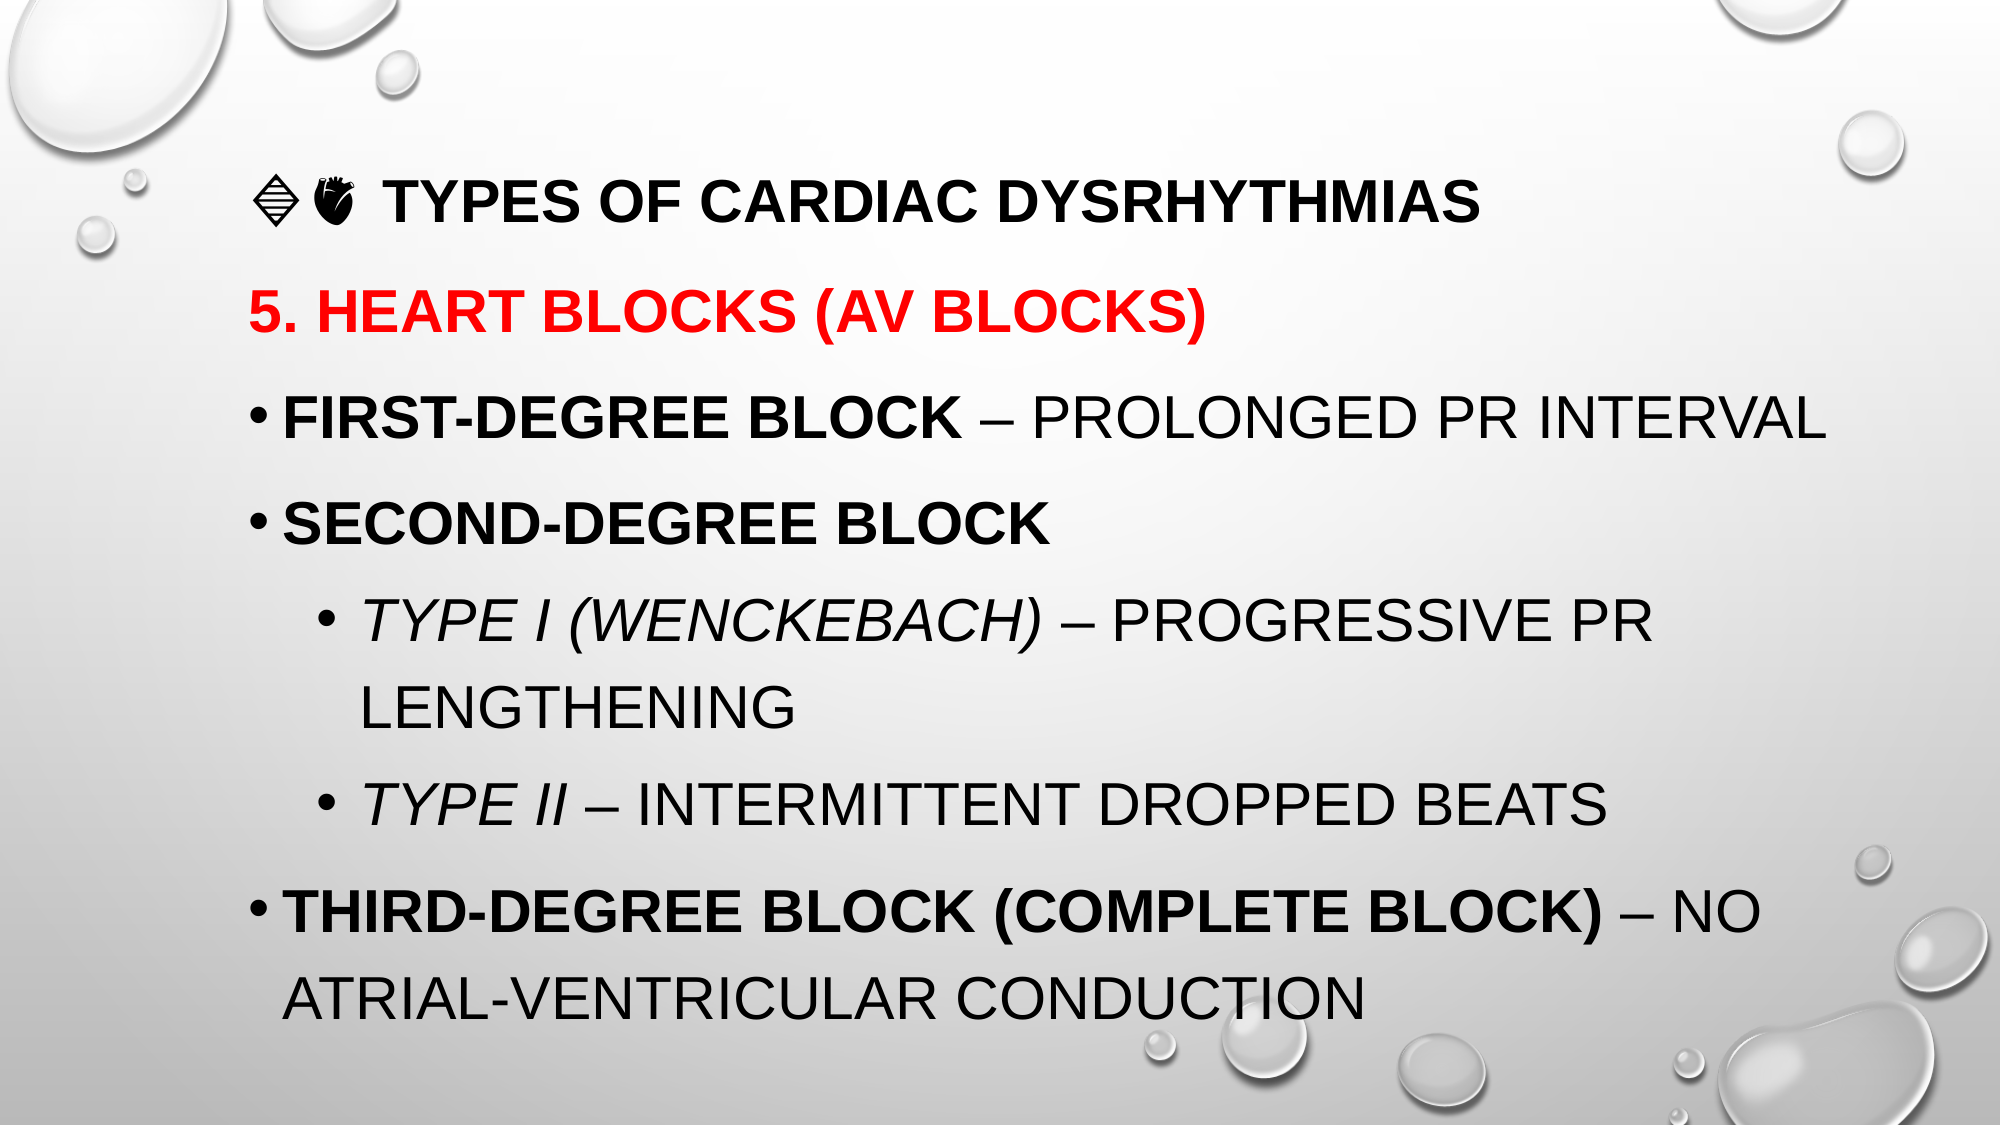

🔹🫀 Types of Cardiac Dysrhythmias
5. Heart Blocks (AV Blocks)
First-Degree Block – Prolonged PR interval
Second-Degree Block
Type I (Wenckebach) – Progressive PR lengthening
Type II – Intermittent dropped beats
Third-Degree Block (Complete Block) – No atrial-ventricular conduction